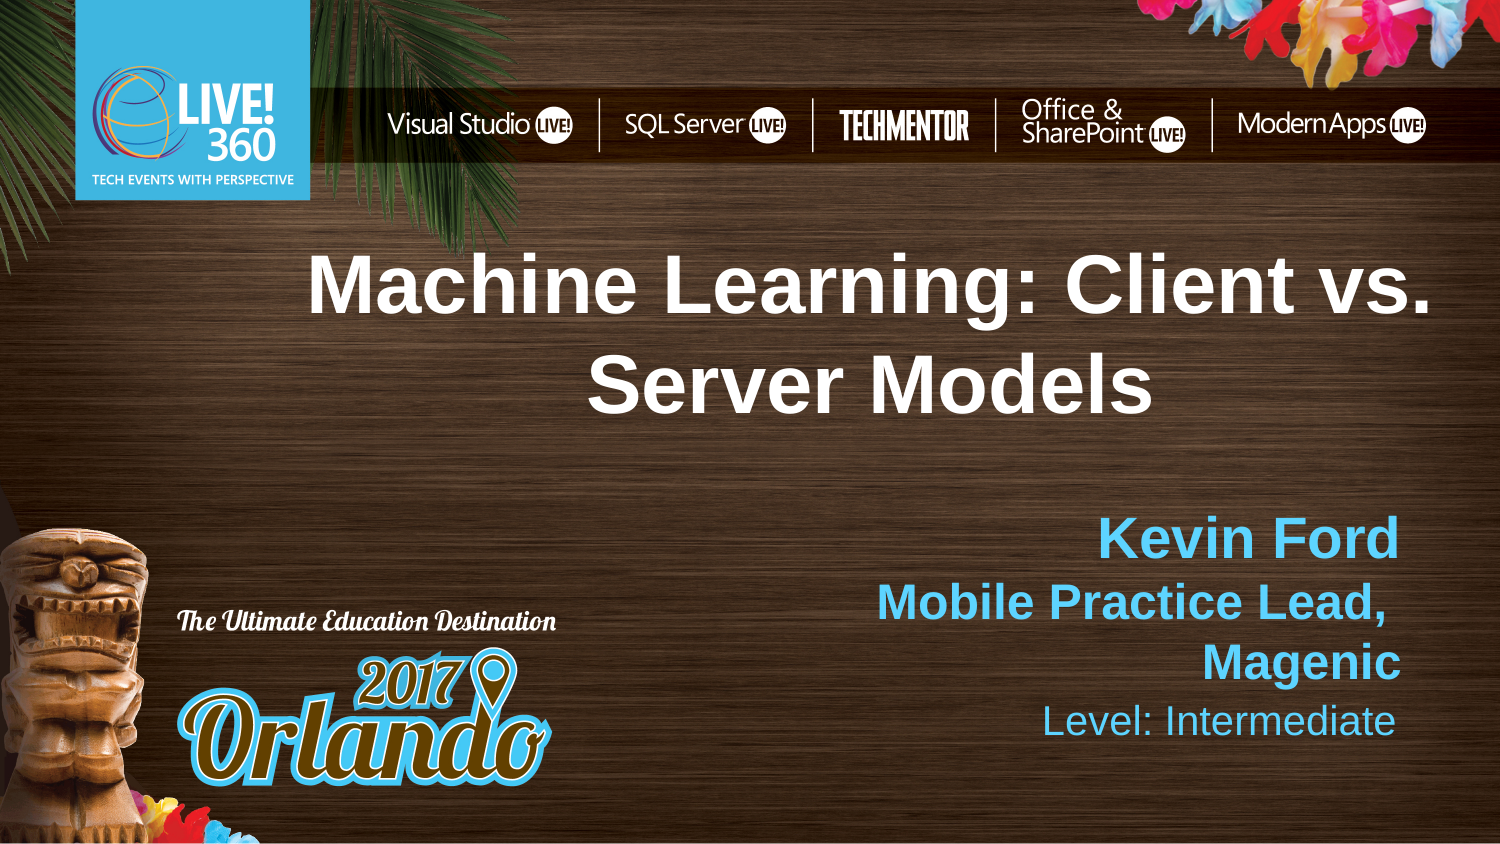

Machine Learning: Client vs. Server Models
Kevin Ford
Mobile Practice Lead,
Magenic

Level: Intermediate